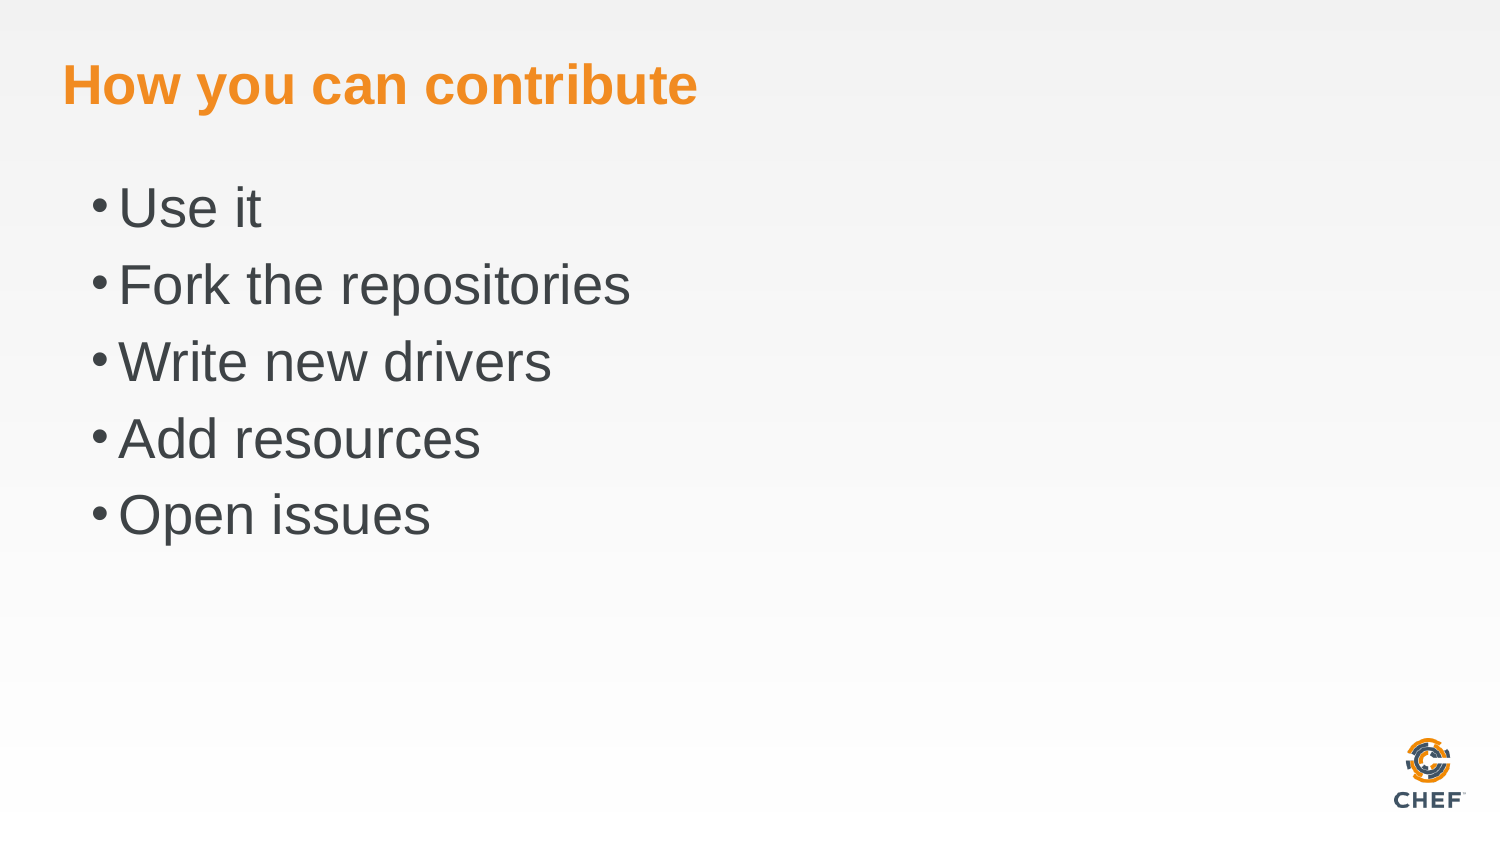

# How you can contribute
Use it
Fork the repositories
Write new drivers
Add resources
Open issues